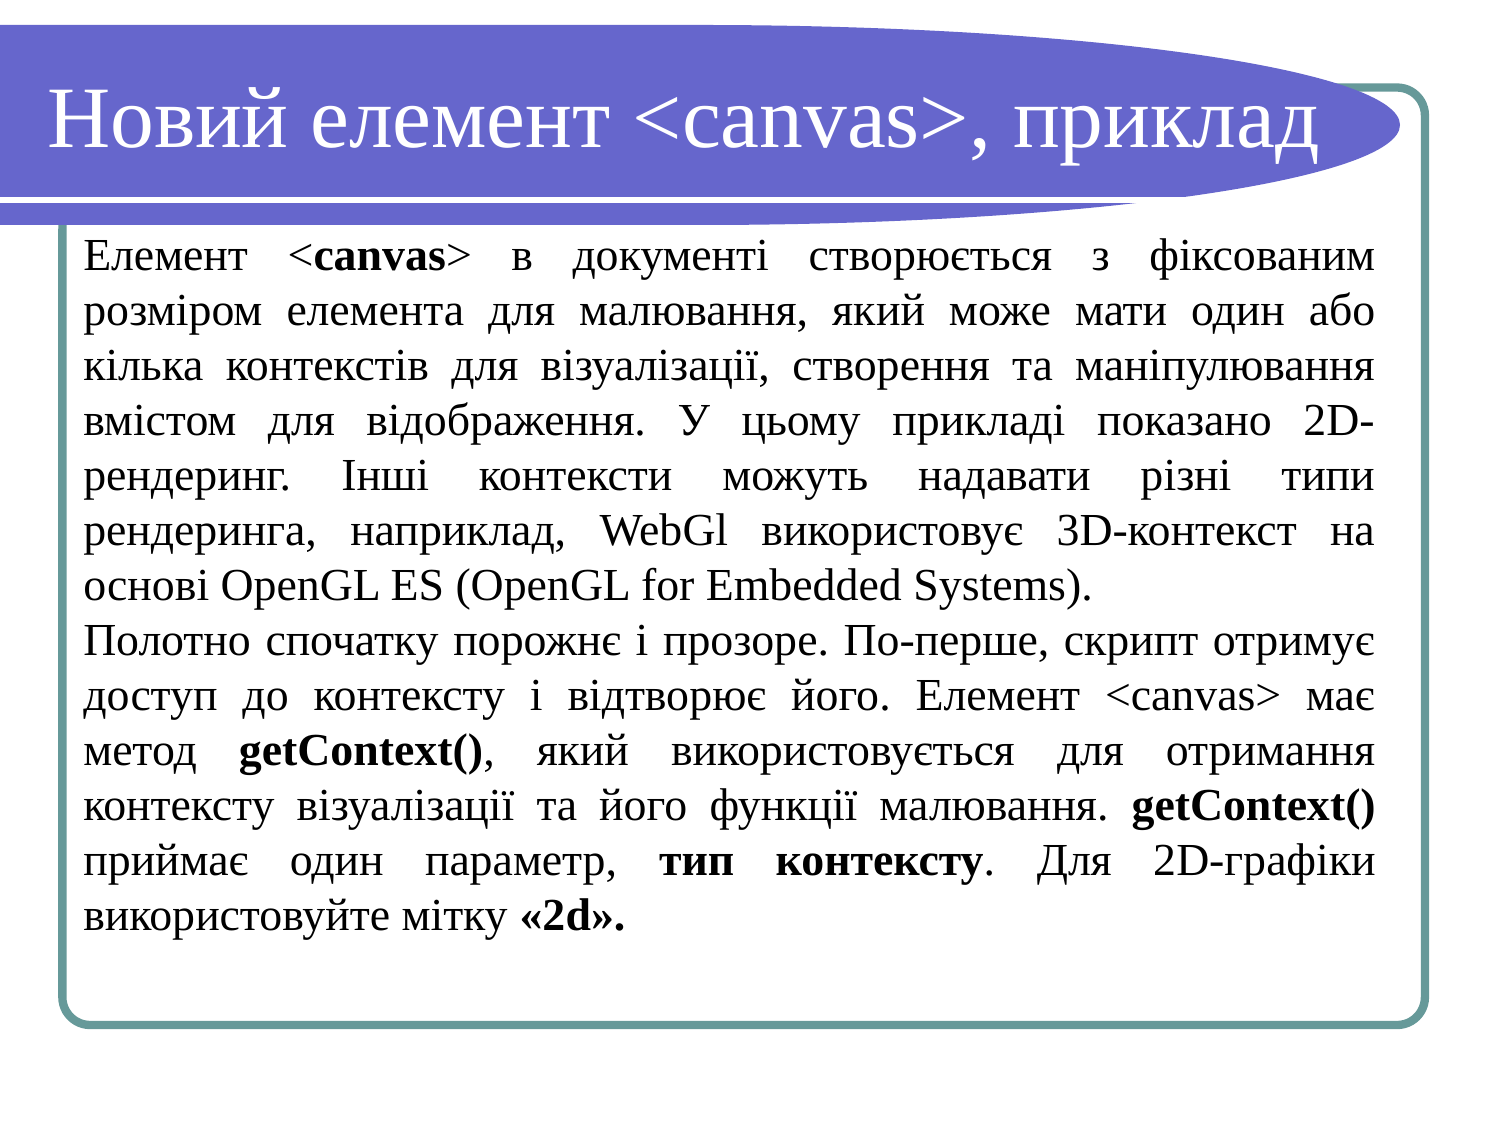

# Новий елемент <canvas>, приклад
Елемент <canvas> в документі створюється з фіксованим розміром елемента для малювання, який може мати один або кілька контекстів для візуалізації, створення та маніпулювання вмістом для відображення. У цьому прикладі показано 2D-рендеринг. Інші контексти можуть надавати різні типи рендеринга, наприклад, WebGl використовує 3D-контекст на основі OpenGL ES (OpenGL for Embedded Systems).
Полотно спочатку порожнє і прозоре. По-перше, скрипт отримує доступ до контексту і відтворює його. Елемент <canvas> має метод getContext(), який використовується для отримання контексту візуалізації та його функції малювання. getContext() приймає один параметр, тип контексту. Для 2D-графіки використовуйте мітку «2d».